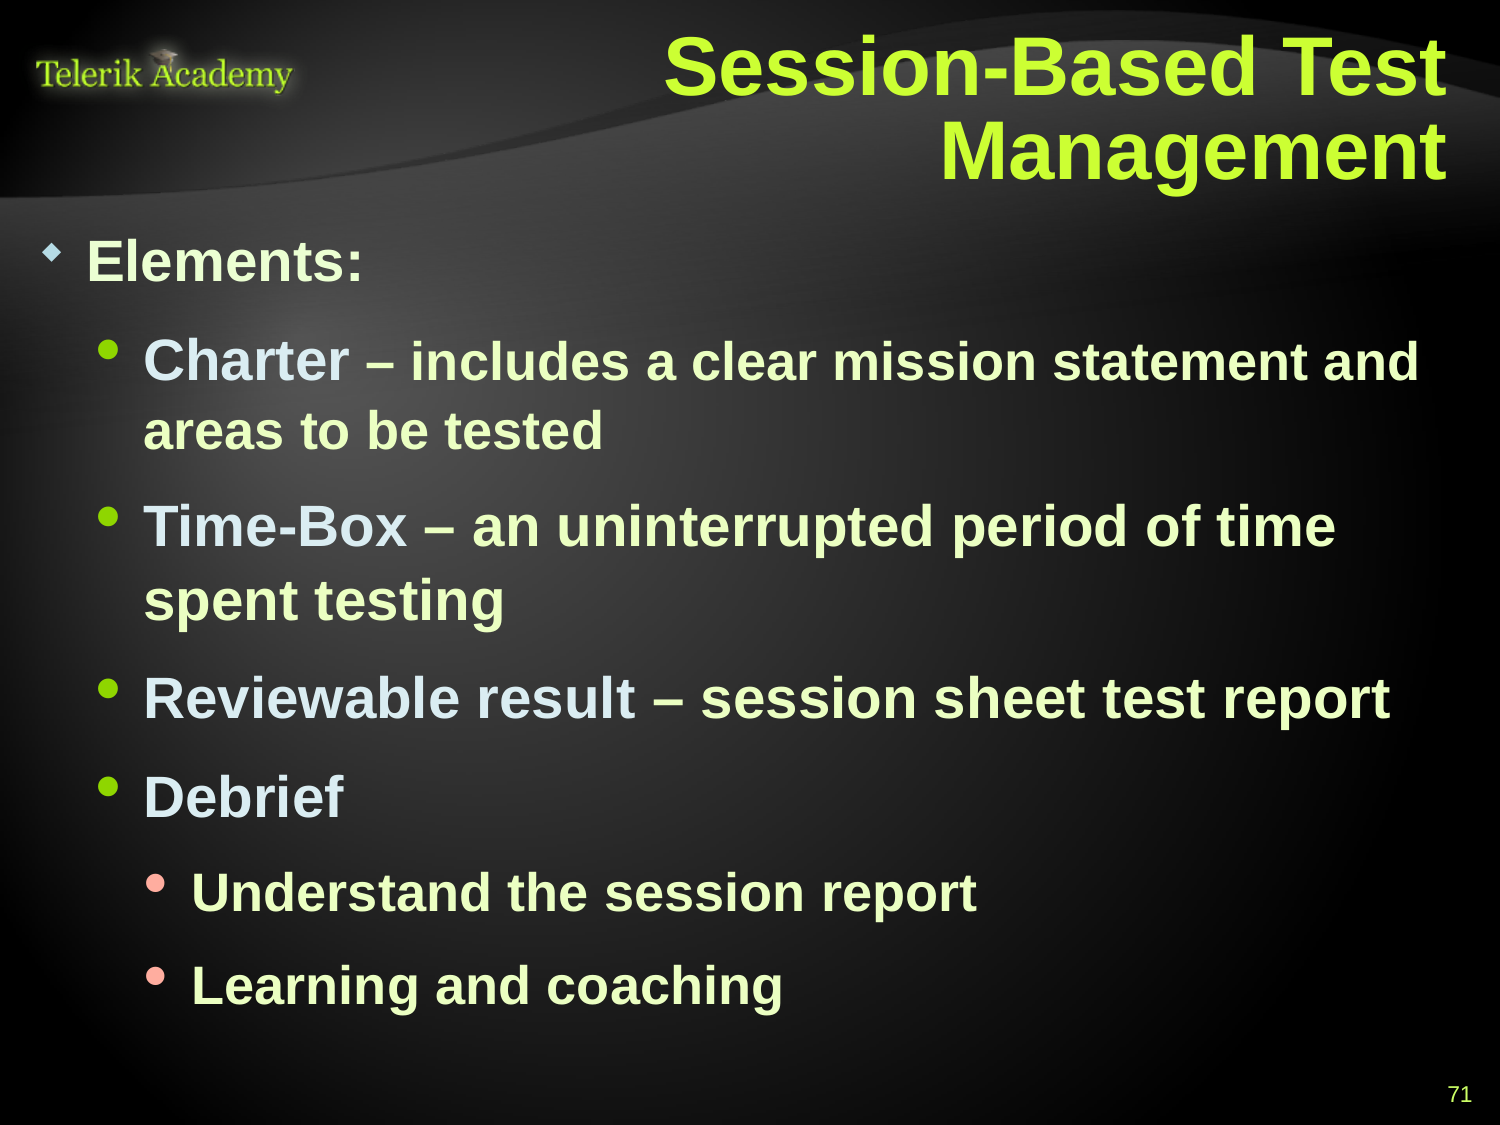

# Session-Based Test Management
Elements:
Charter – includes a clear mission statement and areas to be tested
Time-Box – an uninterrupted period of time spent testing
Reviewable result – session sheet test report
Debrief
Understand the session report
Learning and coaching

71